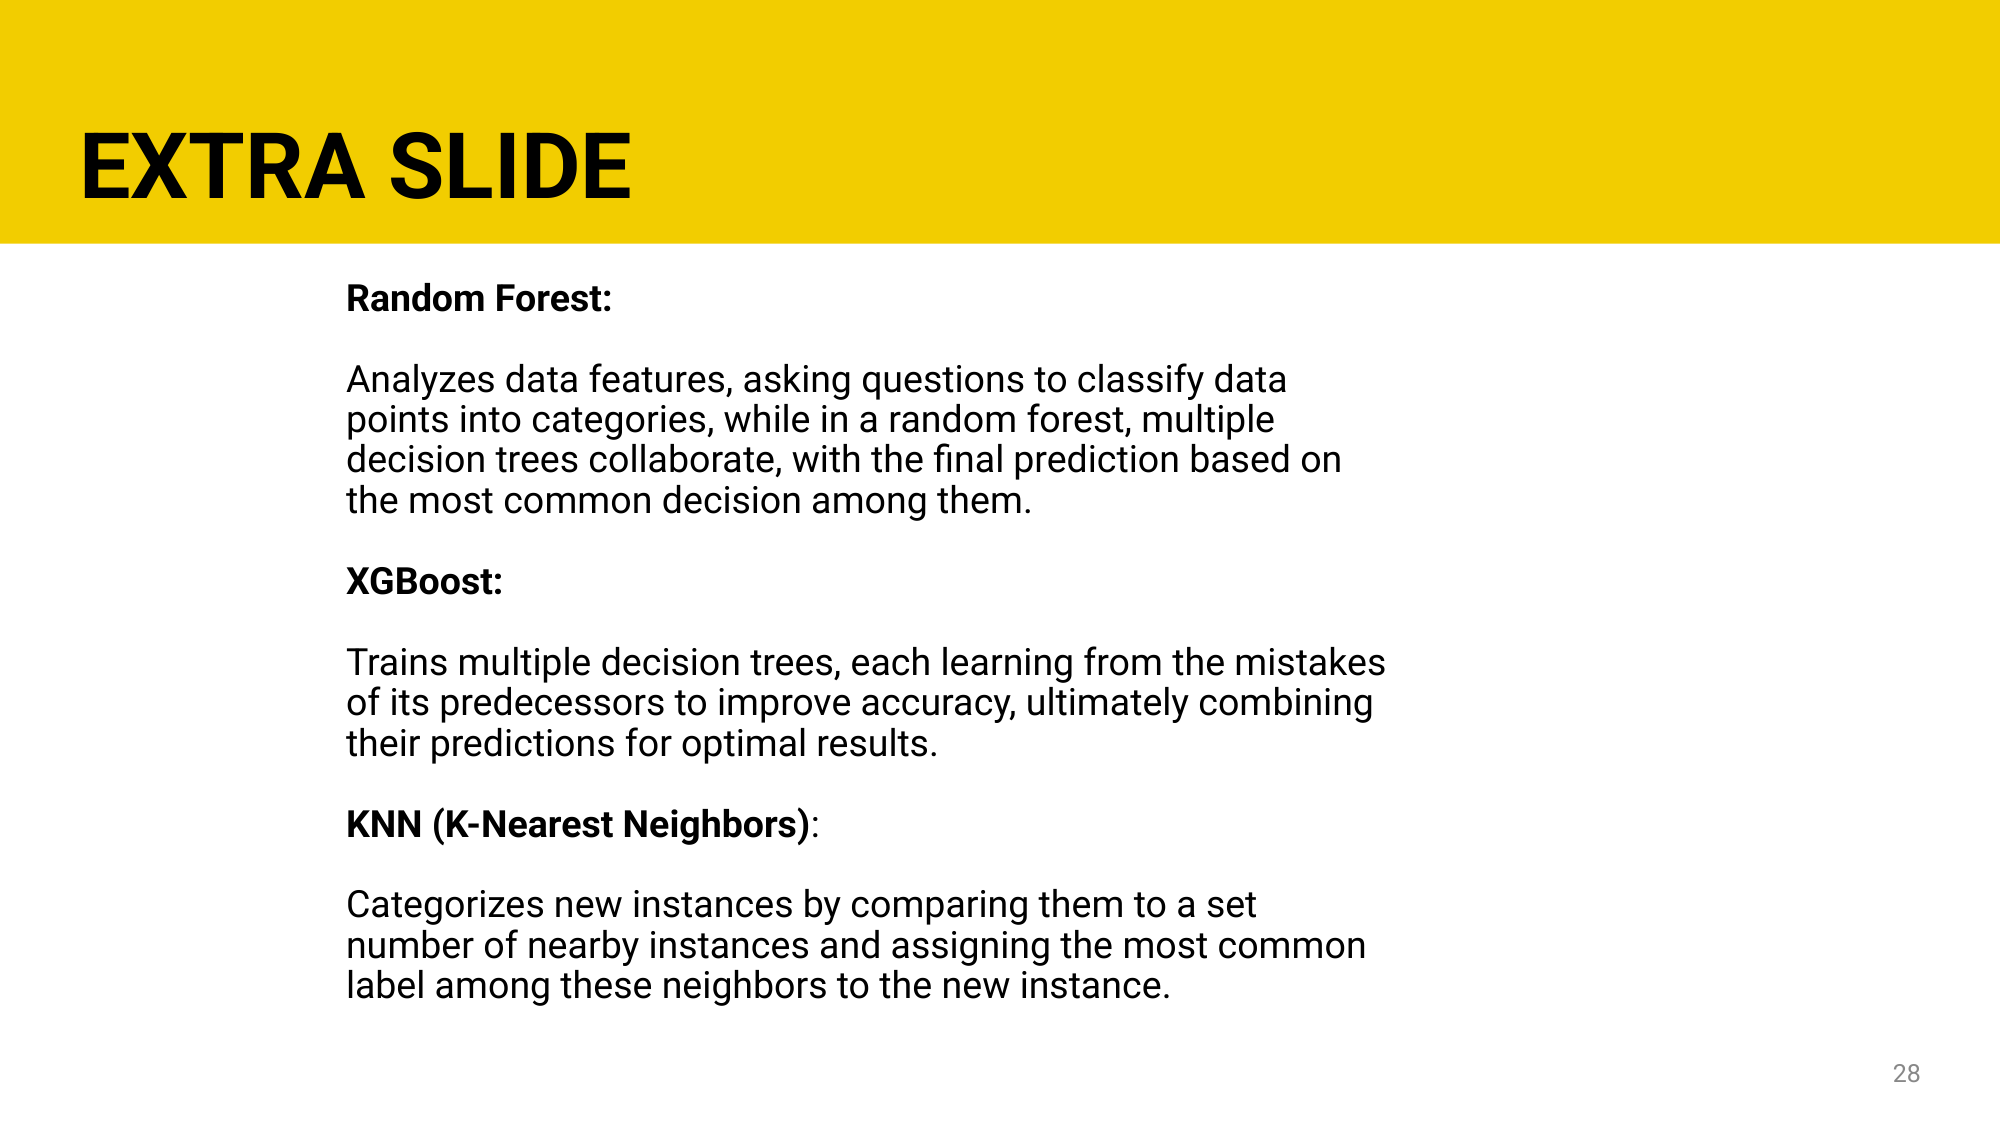

# EXTRA SLIDE
Random Forest:

Analyzes data features, asking questions to classify data points into categories, while in a random forest, multiple decision trees collaborate, with the final prediction based on the most common decision among them.

XGBoost:

Trains multiple decision trees, each learning from the mistakes of its predecessors to improve accuracy, ultimately combining their predictions for optimal results.

KNN (K-Nearest Neighbors):

Categorizes new instances by comparing them to a set number of nearby instances and assigning the most common label among these neighbors to the new instance.
28